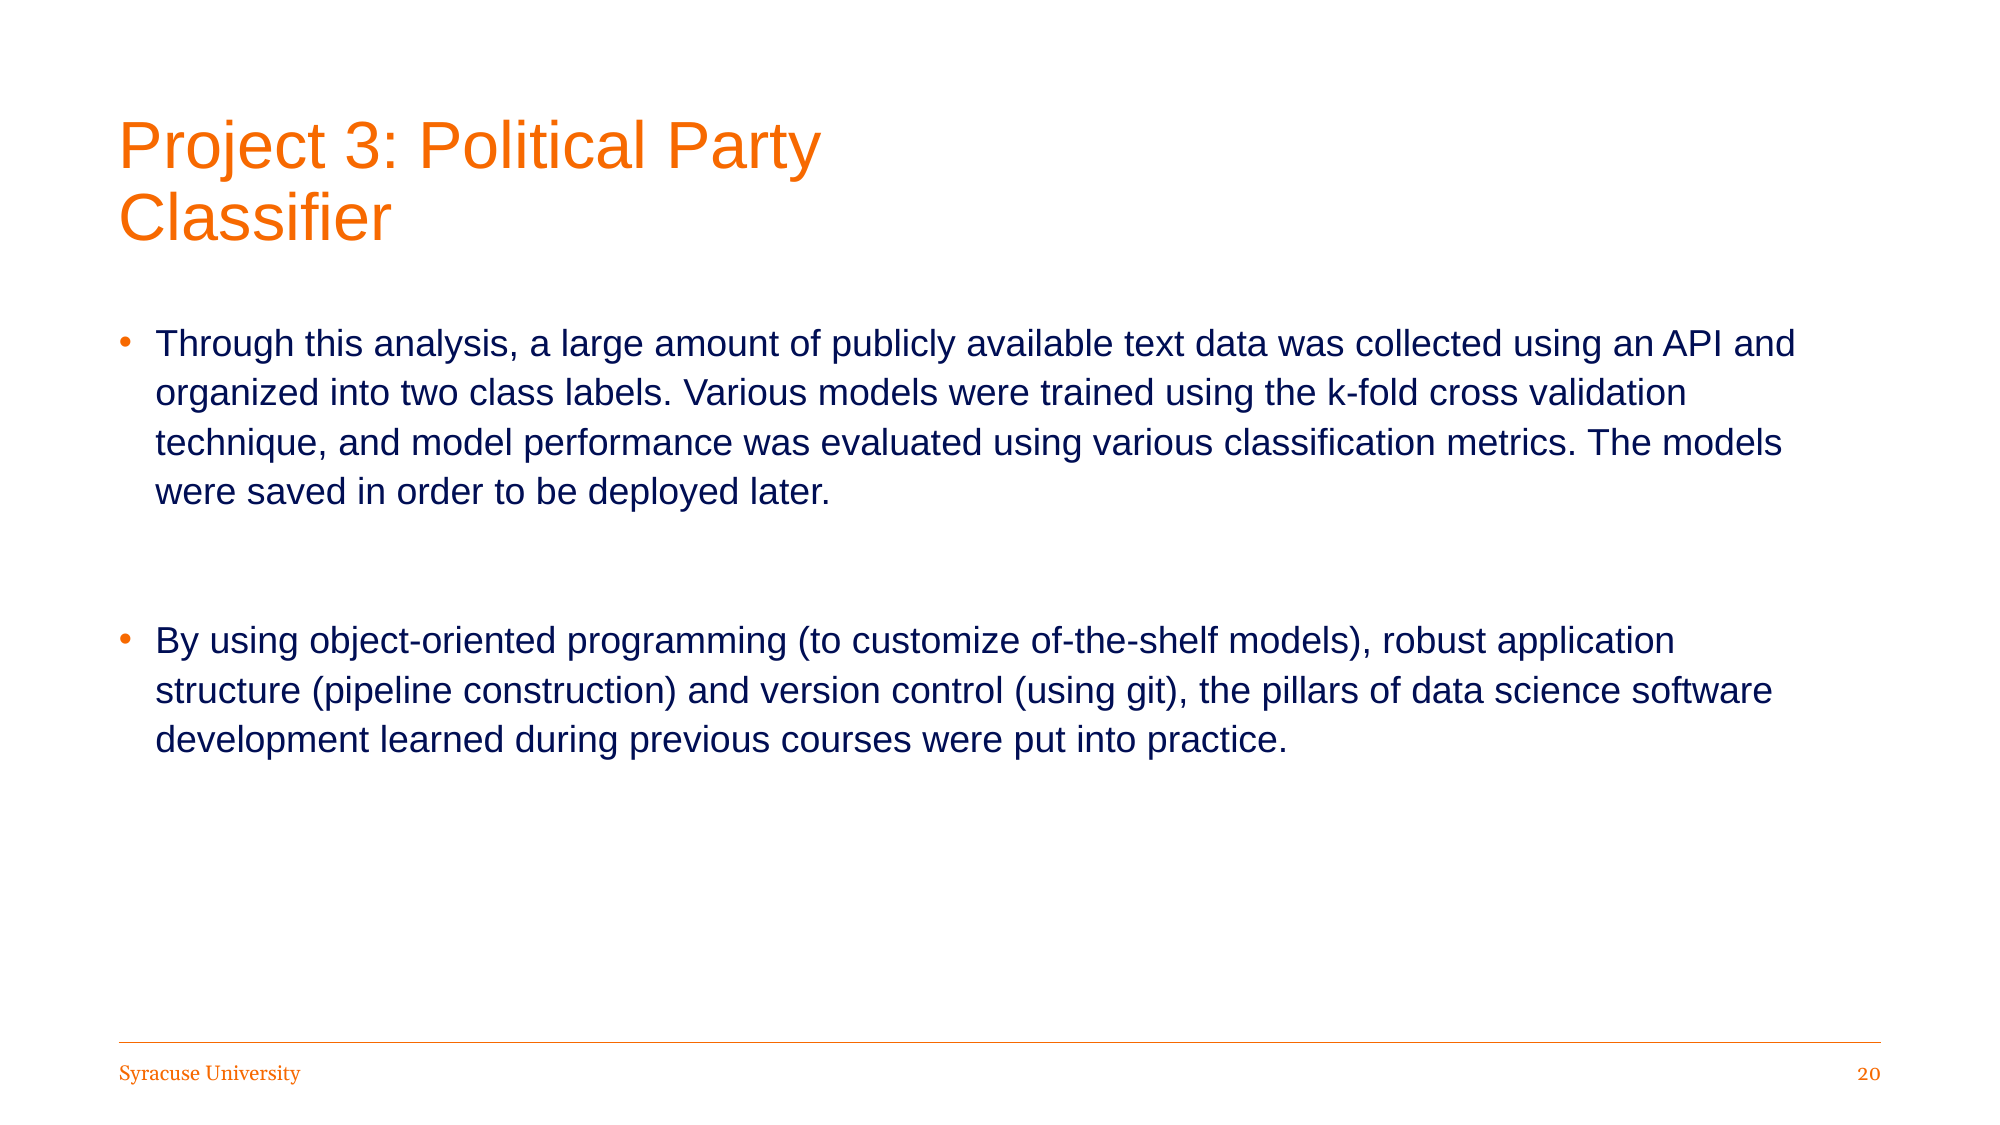

# Project 3: Political Party Classifier
Through this analysis, a large amount of publicly available text data was collected using an API and organized into two class labels. Various models were trained using the k-fold cross validation technique, and model performance was evaluated using various classification metrics. The models were saved in order to be deployed later.

By using object-oriented programming (to customize of-the-shelf models), robust application structure (pipeline construction) and version control (using git), the pillars of data science software development learned during previous courses were put into practice.